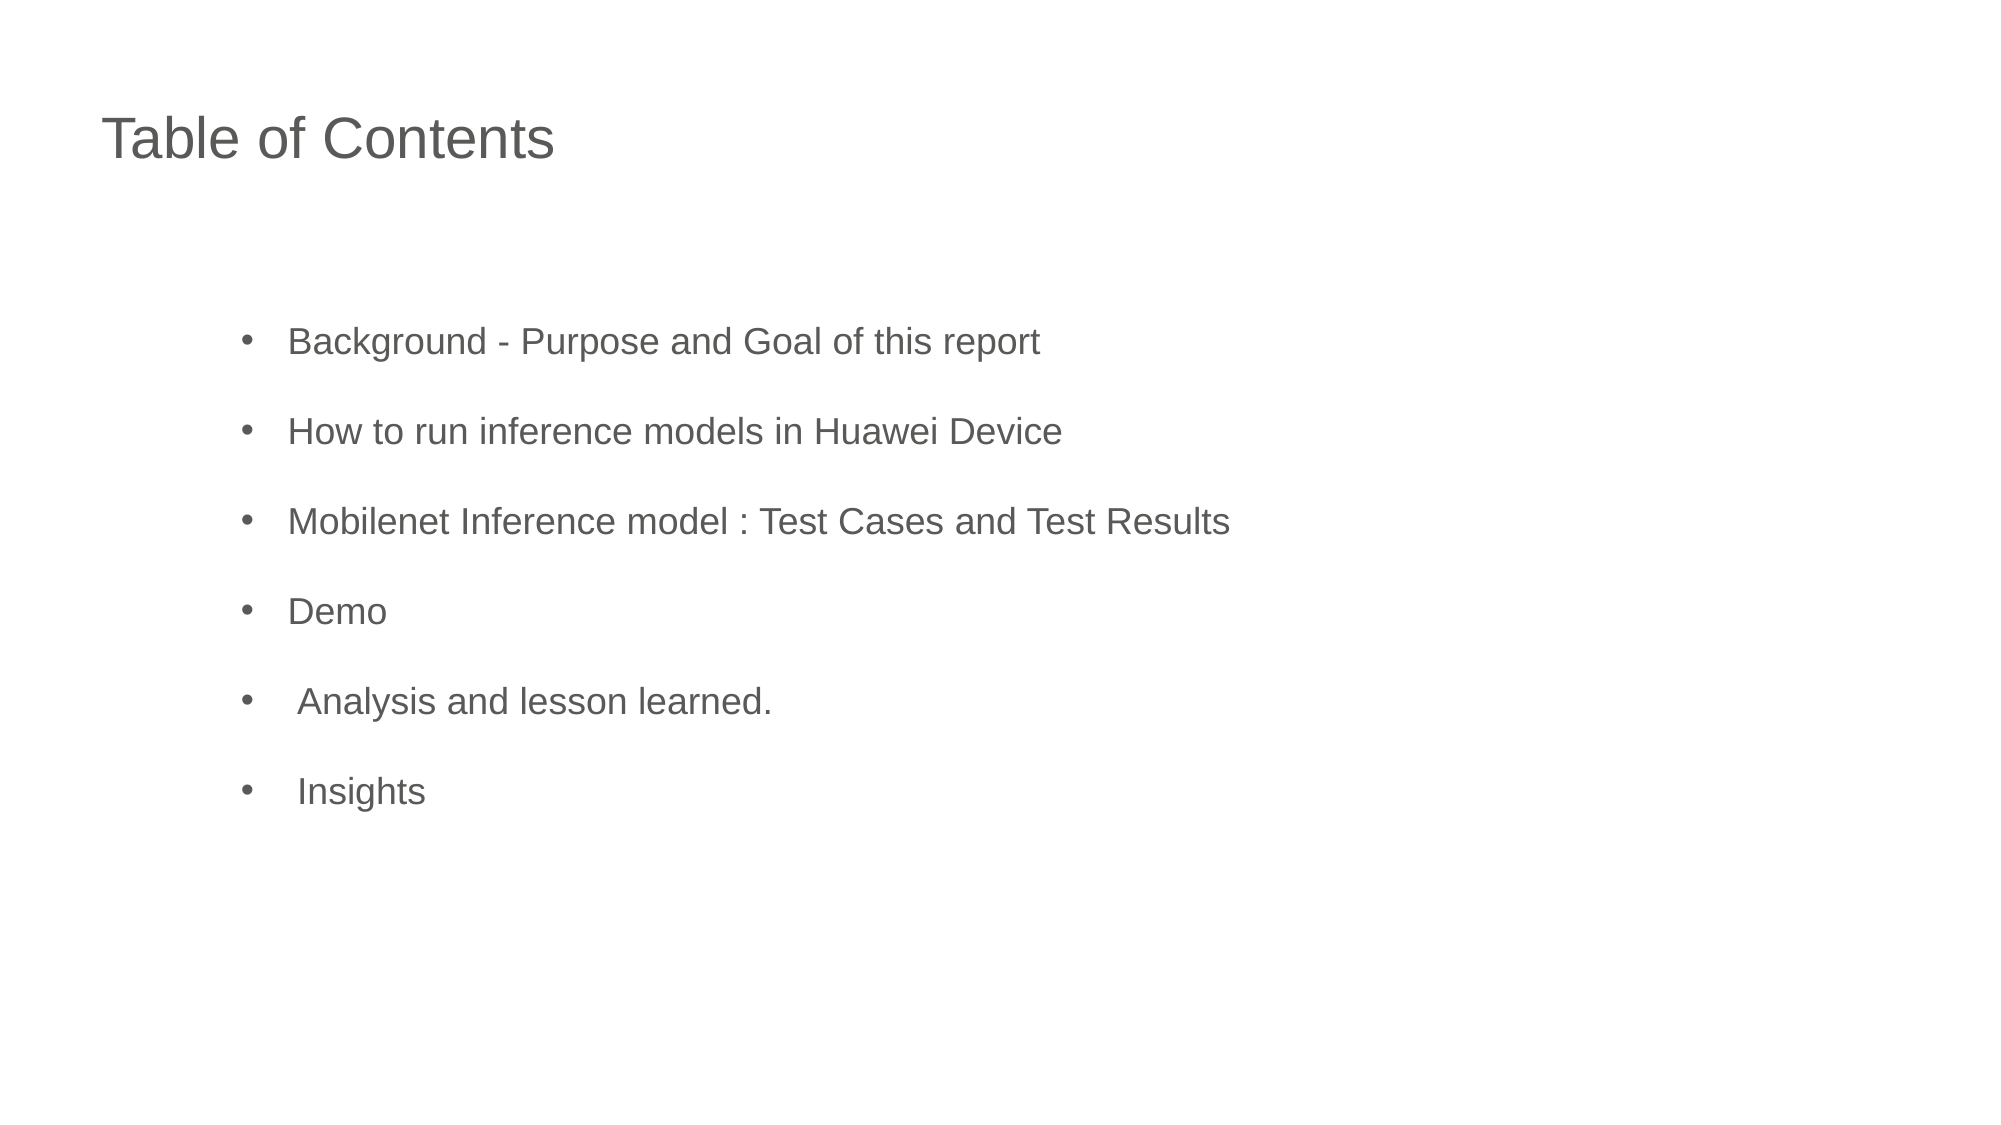

Table of Contents
Background - Purpose and Goal of this report
How to run inference models in Huawei Device
Mobilenet Inference model : Test Cases and Test Results
Demo
Analysis and lesson learned.
Insights